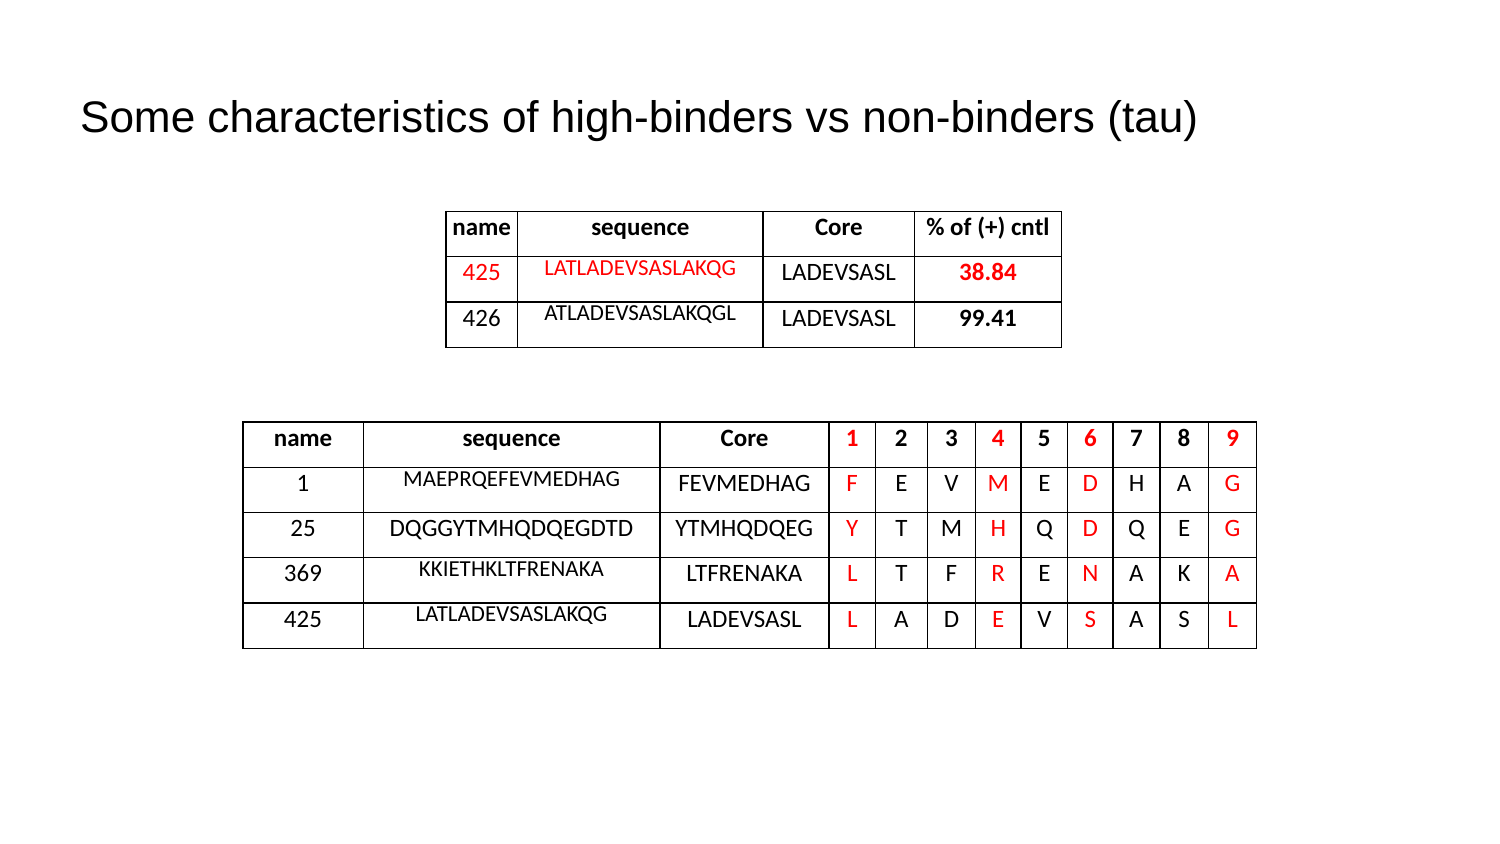

# Some characteristics of high-binders vs non-binders (tau)
| name | sequence | Core | % of (+) cntl |
| --- | --- | --- | --- |
| 425 | LATLADEVSASLAKQG | LADEVSASL | 38.84 |
| 426 | ATLADEVSASLAKQGL | LADEVSASL | 99.41 |
| name | sequence | Core | 1 | 2 | 3 | 4 | 5 | 6 | 7 | 8 | 9 |
| --- | --- | --- | --- | --- | --- | --- | --- | --- | --- | --- | --- |
| 1 | MAEPRQEFEVMEDHAG | FEVMEDHAG | F | E | V | M | E | D | H | A | G |
| 25 | DQGGYTMHQDQEGDTD | YTMHQDQEG | Y | T | M | H | Q | D | Q | E | G |
| 369 | KKIETHKLTFRENAKA | LTFRENAKA | L | T | F | R | E | N | A | K | A |
| 425 | LATLADEVSASLAKQG | LADEVSASL | L | A | D | E | V | S | A | S | L |